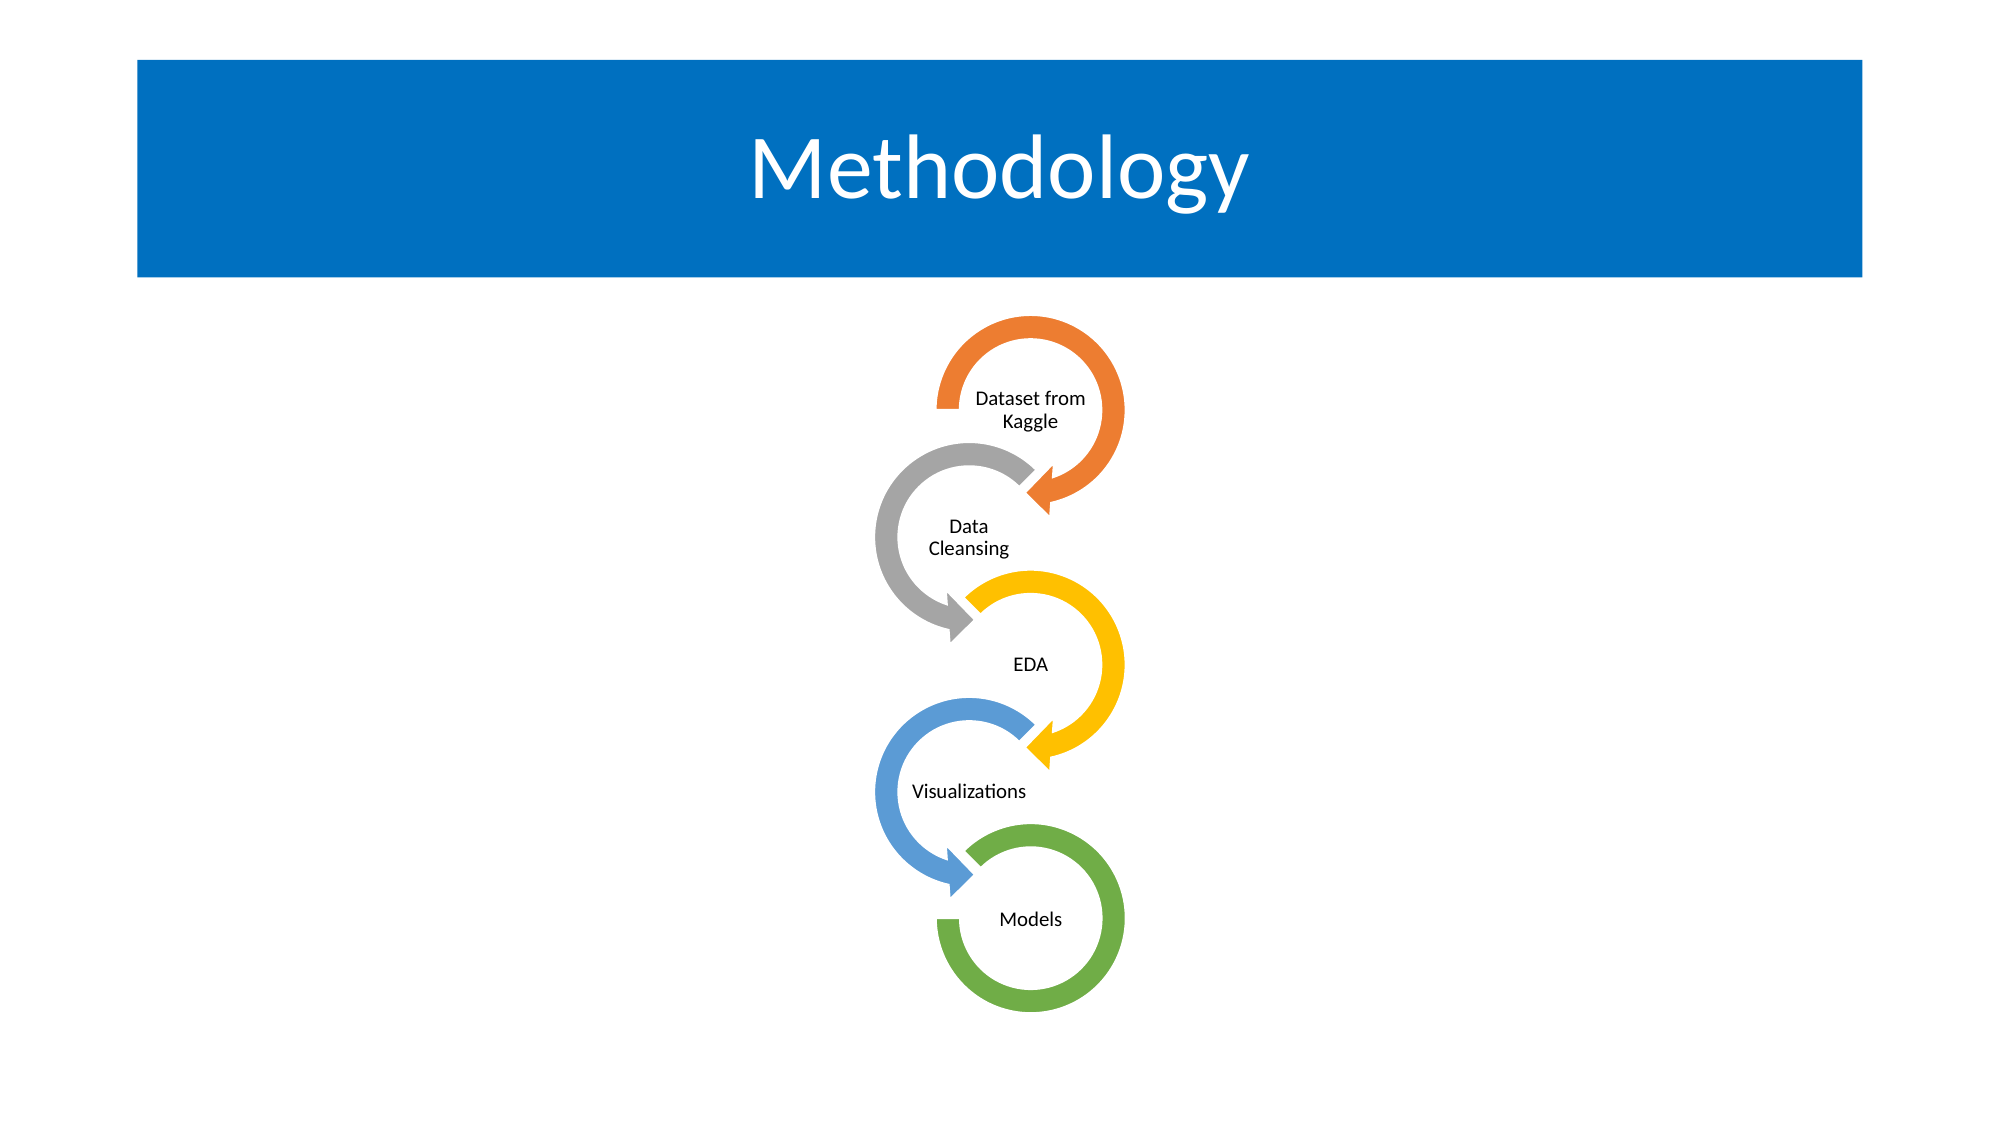

# Methodology
Dataset from Kaggle
Data Cleansing
EDA
Visualizations
Models